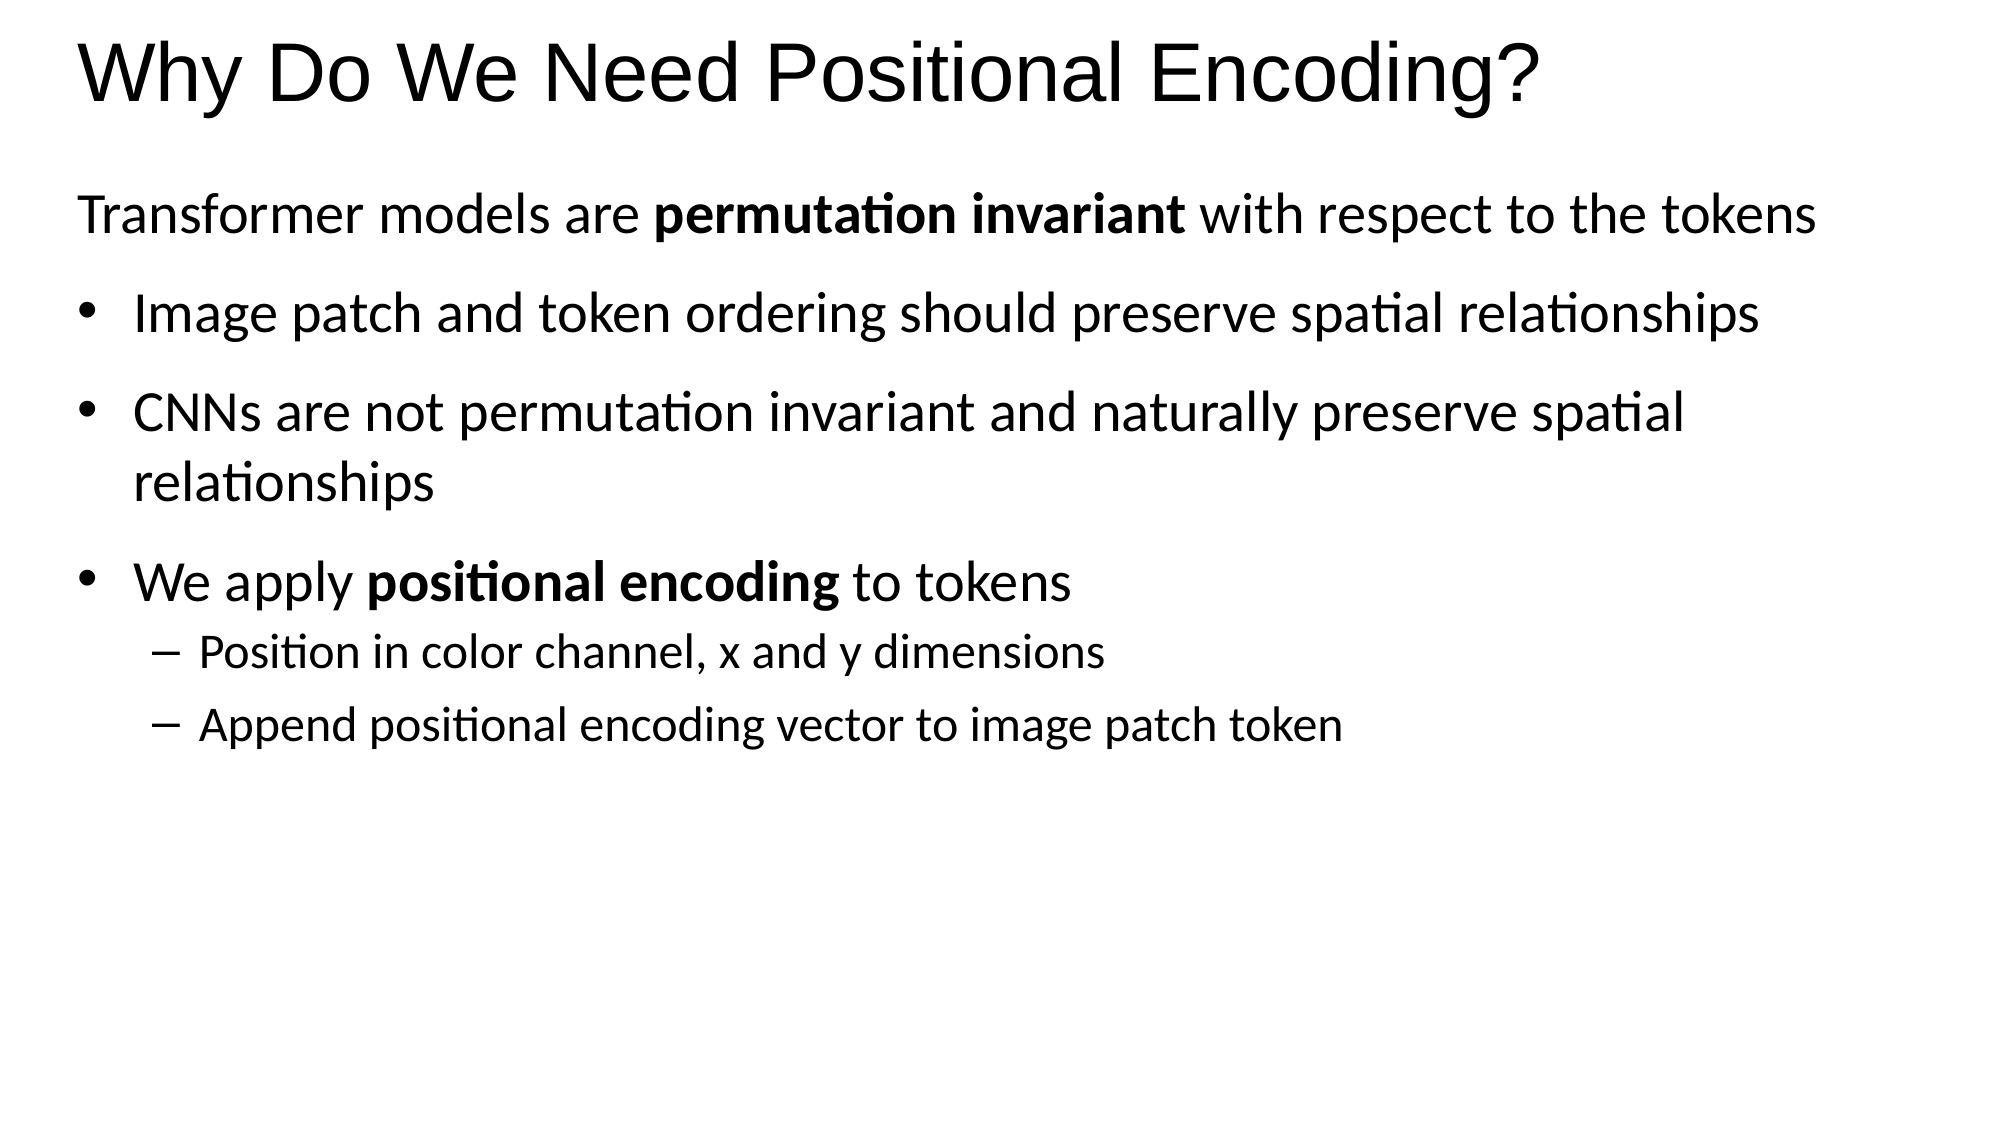

# Why Do We Need Positional Encoding?
Transformer models are permutation invariant with respect to the tokens
Image patch and token ordering should preserve spatial relationships
CNNs are not permutation invariant and naturally preserve spatial relationships
We apply positional encoding to tokens
Position in color channel, x and y dimensions
Append positional encoding vector to image patch token